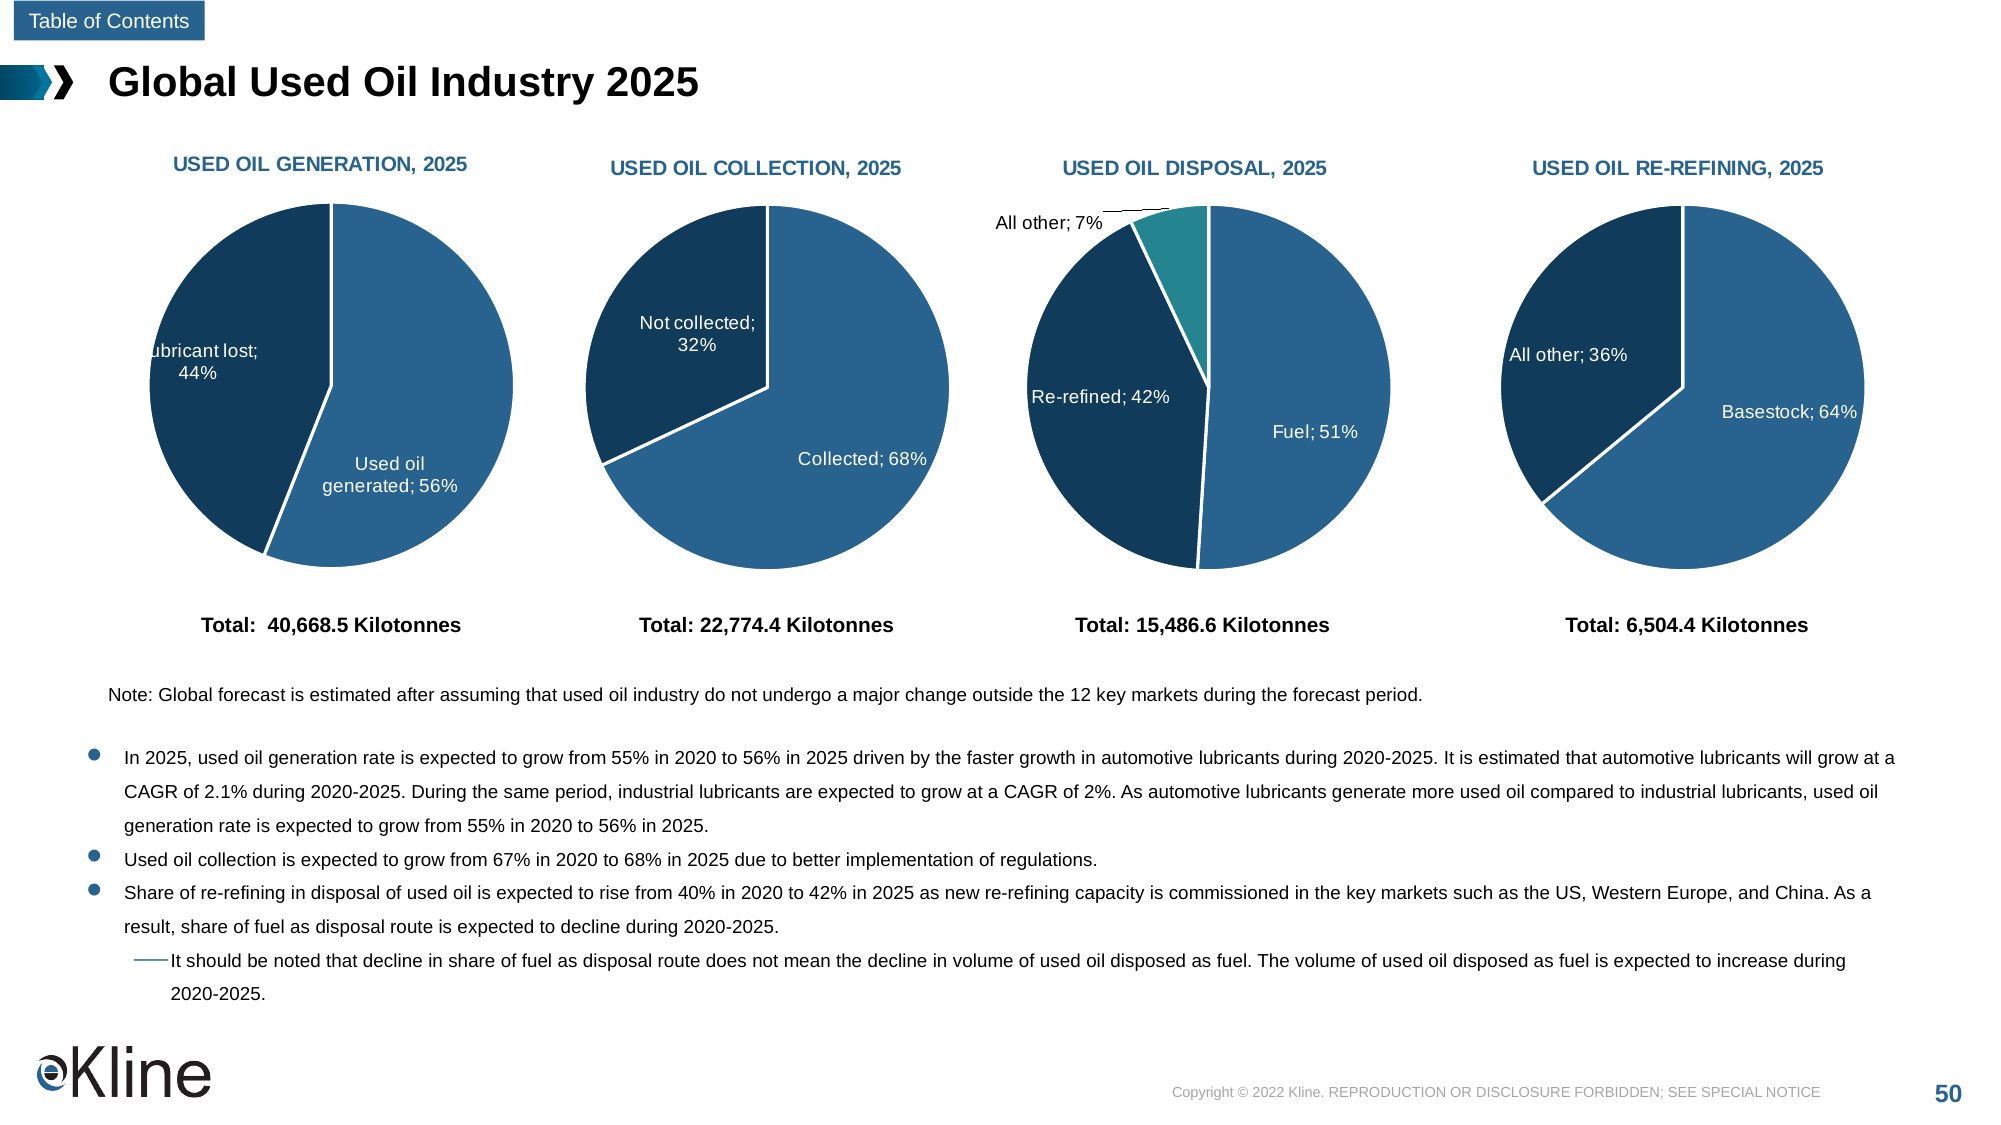

# Global Used Oil Industry 2025

### Chart: USED OIL GENERATION, 2025

| Category | Sales |
|---|---|
| Used oil generated | 0.56 |
| Lubricant lost | 0.44 |

### Chart: USED OIL COLLECTION, 2025

| Category | Sales |
|---|---|
| Collected | 0.68 |
| Not collected | 0.32 |

### Chart: USED OIL DISPOSAL, 2025

| Category | Sales |
|---|---|
| Fuel | 0.51 |
| Re-refined | 0.42 |
| All other | 0.07 |

### Chart: USED OIL RE-REFINING, 2025

| Category | Sales |
|---|---|
| Basestock | 0.64 |
| All other | 0.36 |
Total:  40,668.5 Kilotonnes
Total: 22,774.4 Kilotonnes
Total: 15,486.6 Kilotonnes
Total: 6,504.4 Kilotonnes
Note: Global forecast is estimated after assuming that used oil industry do not undergo a major change outside the 12 key markets during the forecast period.
In 2025, used oil generation rate is expected to grow from 55% in 2020 to 56% in 2025 driven by the faster growth in automotive lubricants during 2020-2025. It is estimated that automotive lubricants will grow at a CAGR of 2.1% during 2020-2025. During the same period, industrial lubricants are expected to grow at a CAGR of 2%. As automotive lubricants generate more used oil compared to industrial lubricants, used oil generation rate is expected to grow from 55% in 2020 to 56% in 2025.
Used oil collection is expected to grow from 67% in 2020 to 68% in 2025 due to better implementation of regulations.
Share of re-refining in disposal of used oil is expected to rise from 40% in 2020 to 42% in 2025 as new re-refining capacity is commissioned in the key markets such as the US, Western Europe, and China. As a result, share of fuel as disposal route is expected to decline during 2020-2025.
It should be noted that decline in share of fuel as disposal route does not mean the decline in volume of used oil disposed as fuel. The volume of used oil disposed as fuel is expected to increase during 2020-2025.